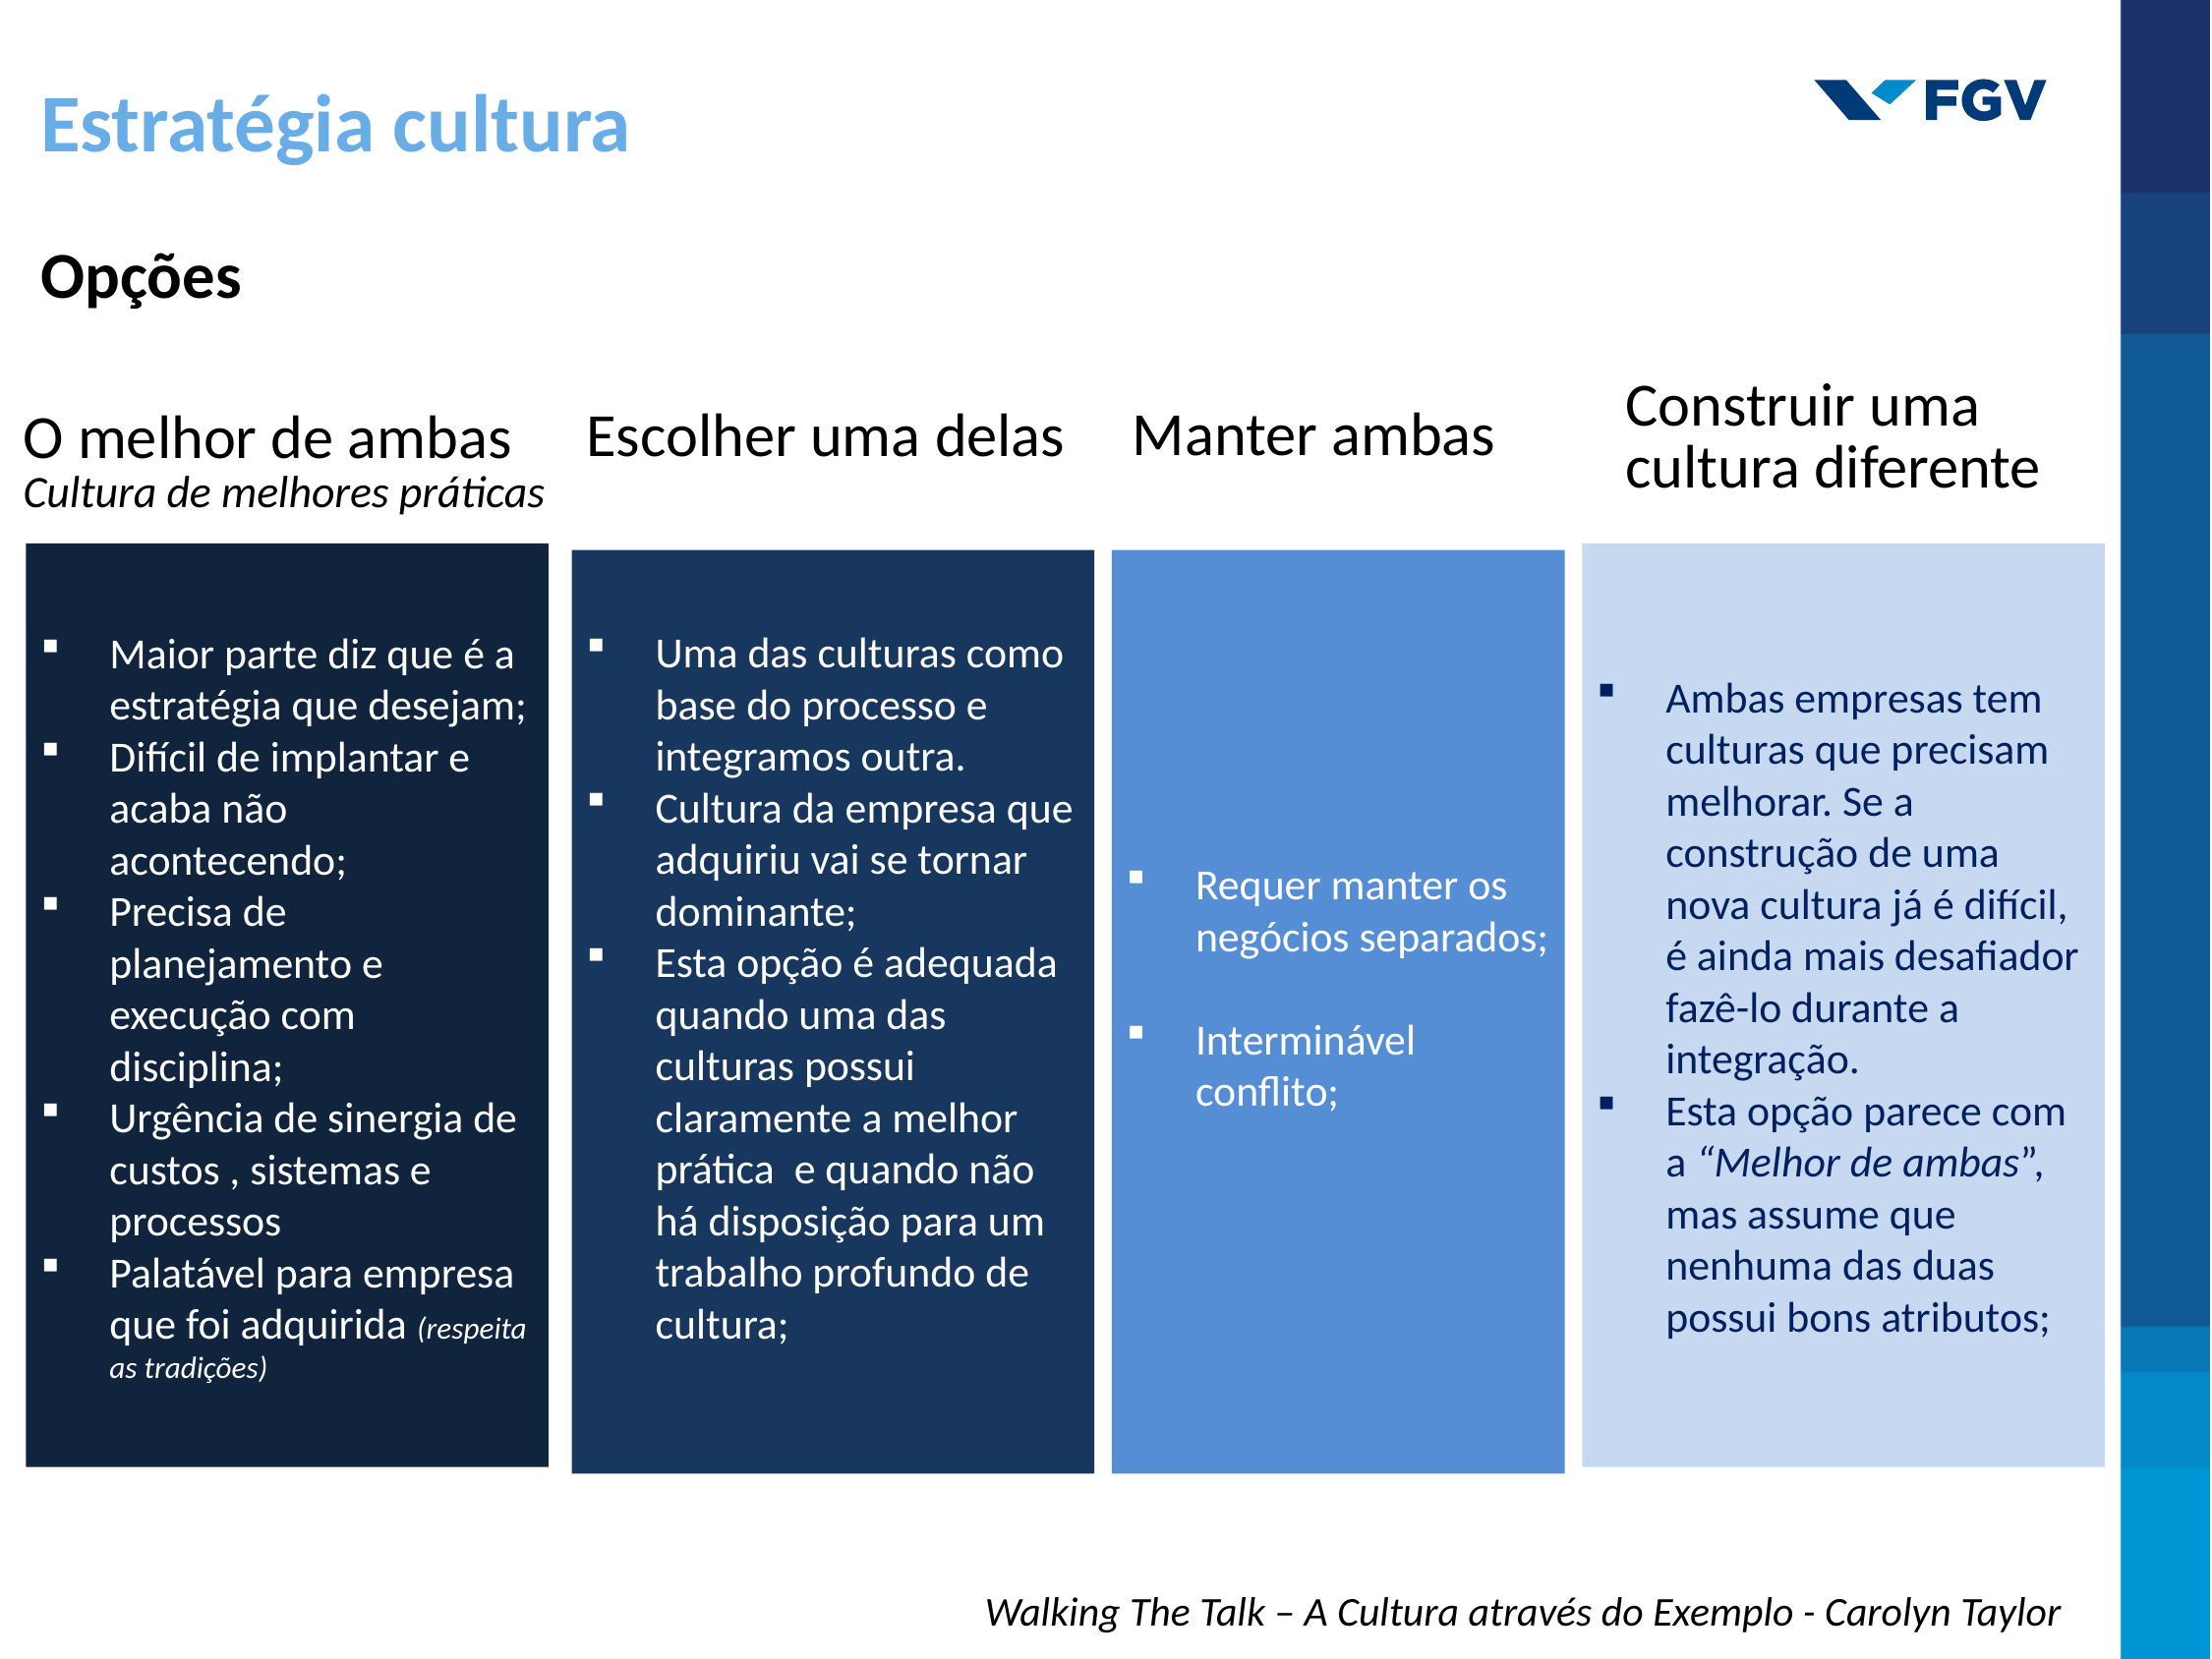

Estratégia cultura

Opções
Construir uma cultura diferente
Manter ambas
Escolher uma delas
O melhor de ambas
Cultura de melhores práticas
Maior parte diz que é a estratégia que desejam;
Difícil de implantar e acaba não acontecendo;
Precisa de planejamento e execução com disciplina;
Urgência de sinergia de custos , sistemas e processos
Palatável para empresa que foi adquirida (respeita as tradições)
Ambas empresas tem culturas que precisam melhorar. Se a construção de uma nova cultura já é difícil, é ainda mais desafiador fazê-lo durante a integração.
Esta opção parece com a “Melhor de ambas”, mas assume que nenhuma das duas possui bons atributos;
Uma das culturas como base do processo e integramos outra.
Cultura da empresa que adquiriu vai se tornar dominante;
Esta opção é adequada quando uma das culturas possui claramente a melhor prática  e quando não há disposição para um trabalho profundo de cultura;

Requer manter os negócios separados;

Interminável conflito;

Walking The Talk – A Cultura através do Exemplo - Carolyn Taylor